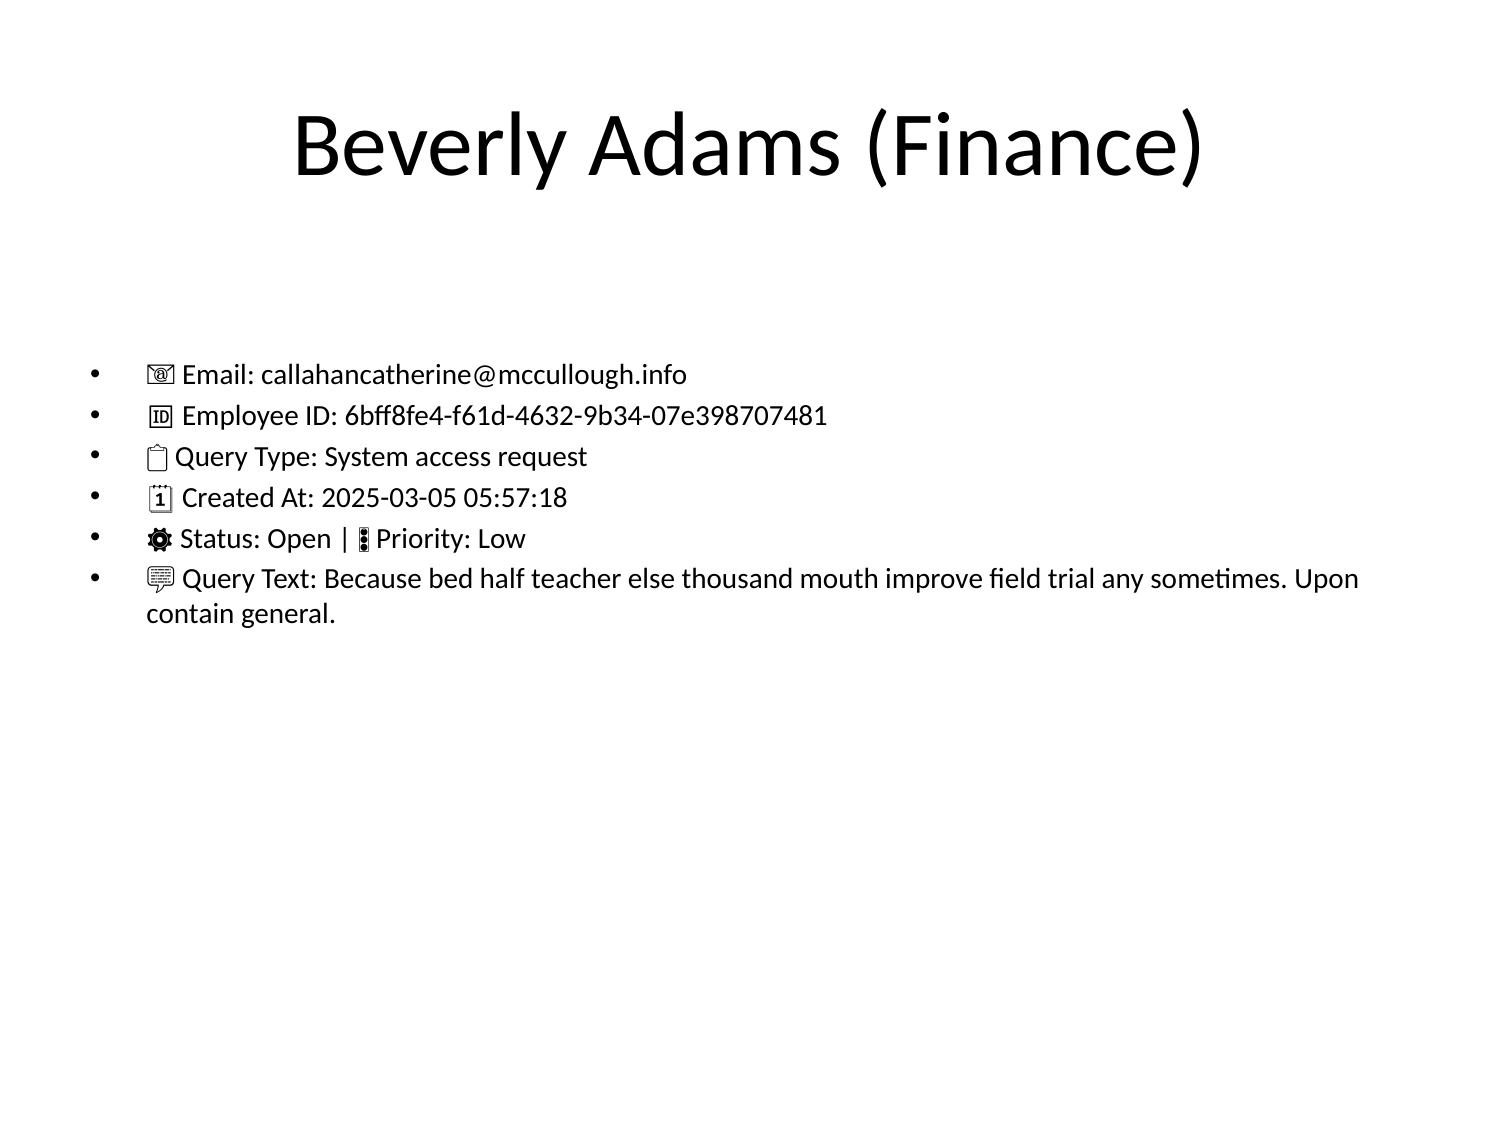

# Beverly Adams (Finance)

📧 Email: callahancatherine@mccullough.info
🆔 Employee ID: 6bff8fe4-f61d-4632-9b34-07e398707481
📋 Query Type: System access request
🗓 Created At: 2025-03-05 05:57:18
⚙ Status: Open | 🚦 Priority: Low
💬 Query Text: Because bed half teacher else thousand mouth improve field trial any sometimes. Upon contain general.